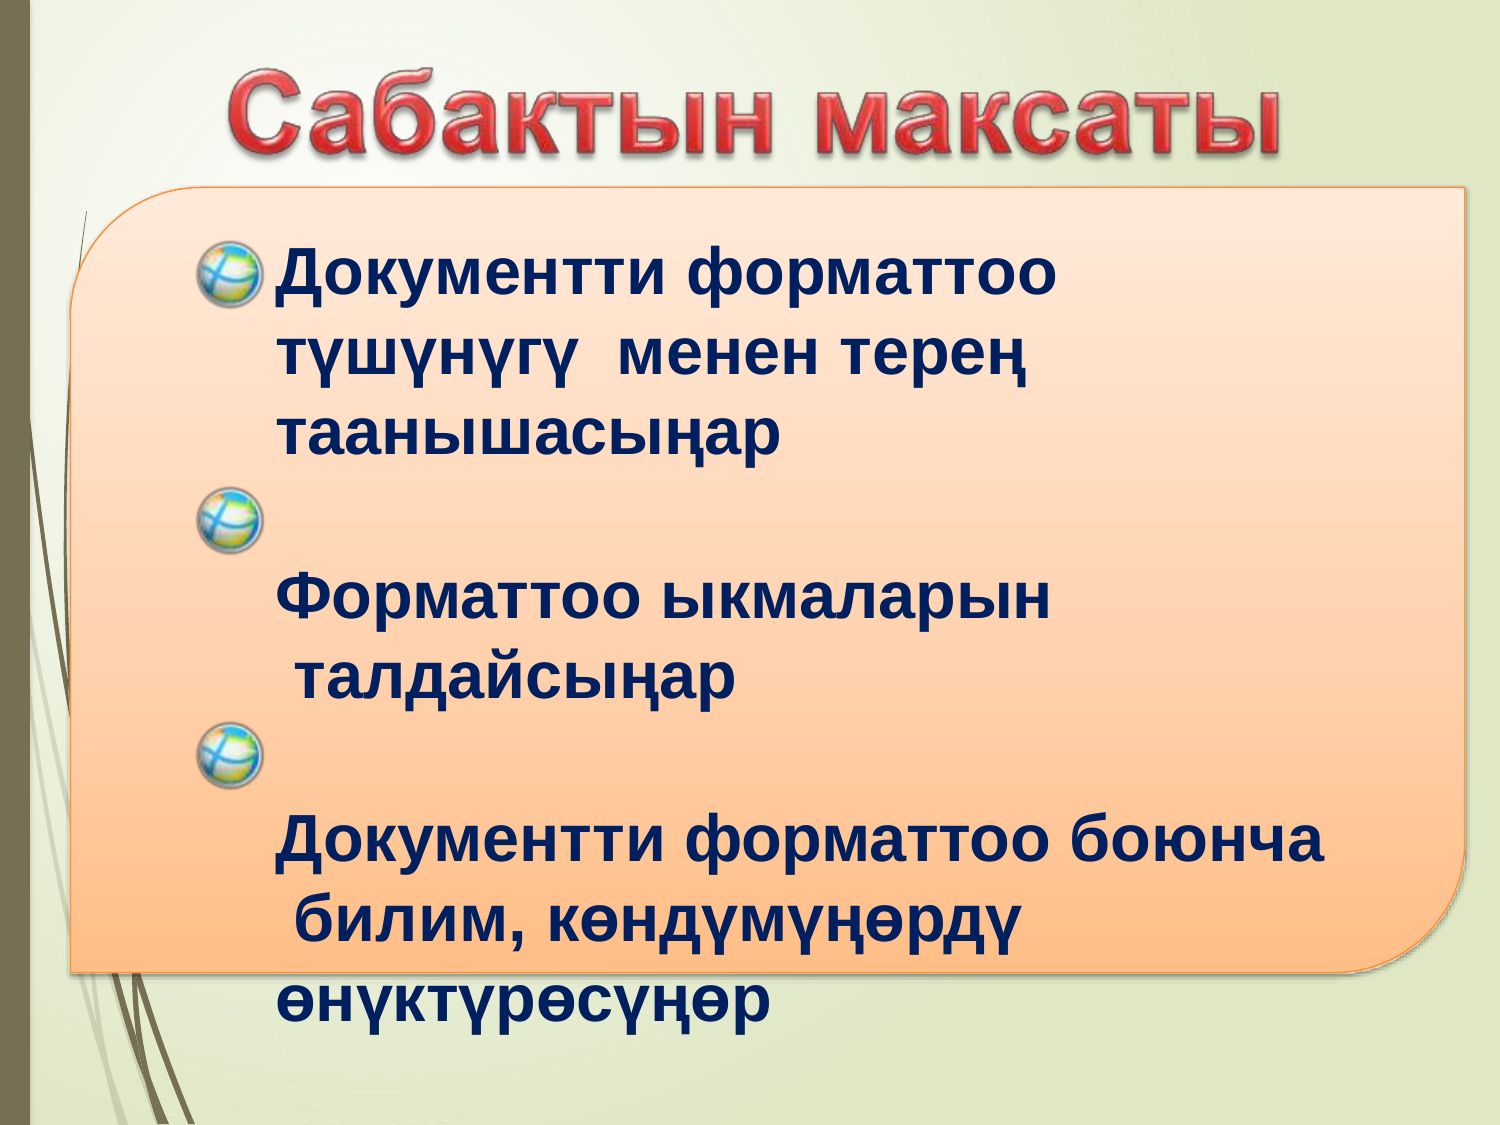

Документти форматтоо	түшүнүгү  менен терең	таанышасыңар

Форматтоо ыкмаларын  талдайсыңар

Документти форматтоо боюнча  билим, көндүмүңөрдү
өнүктүрөсүңөр